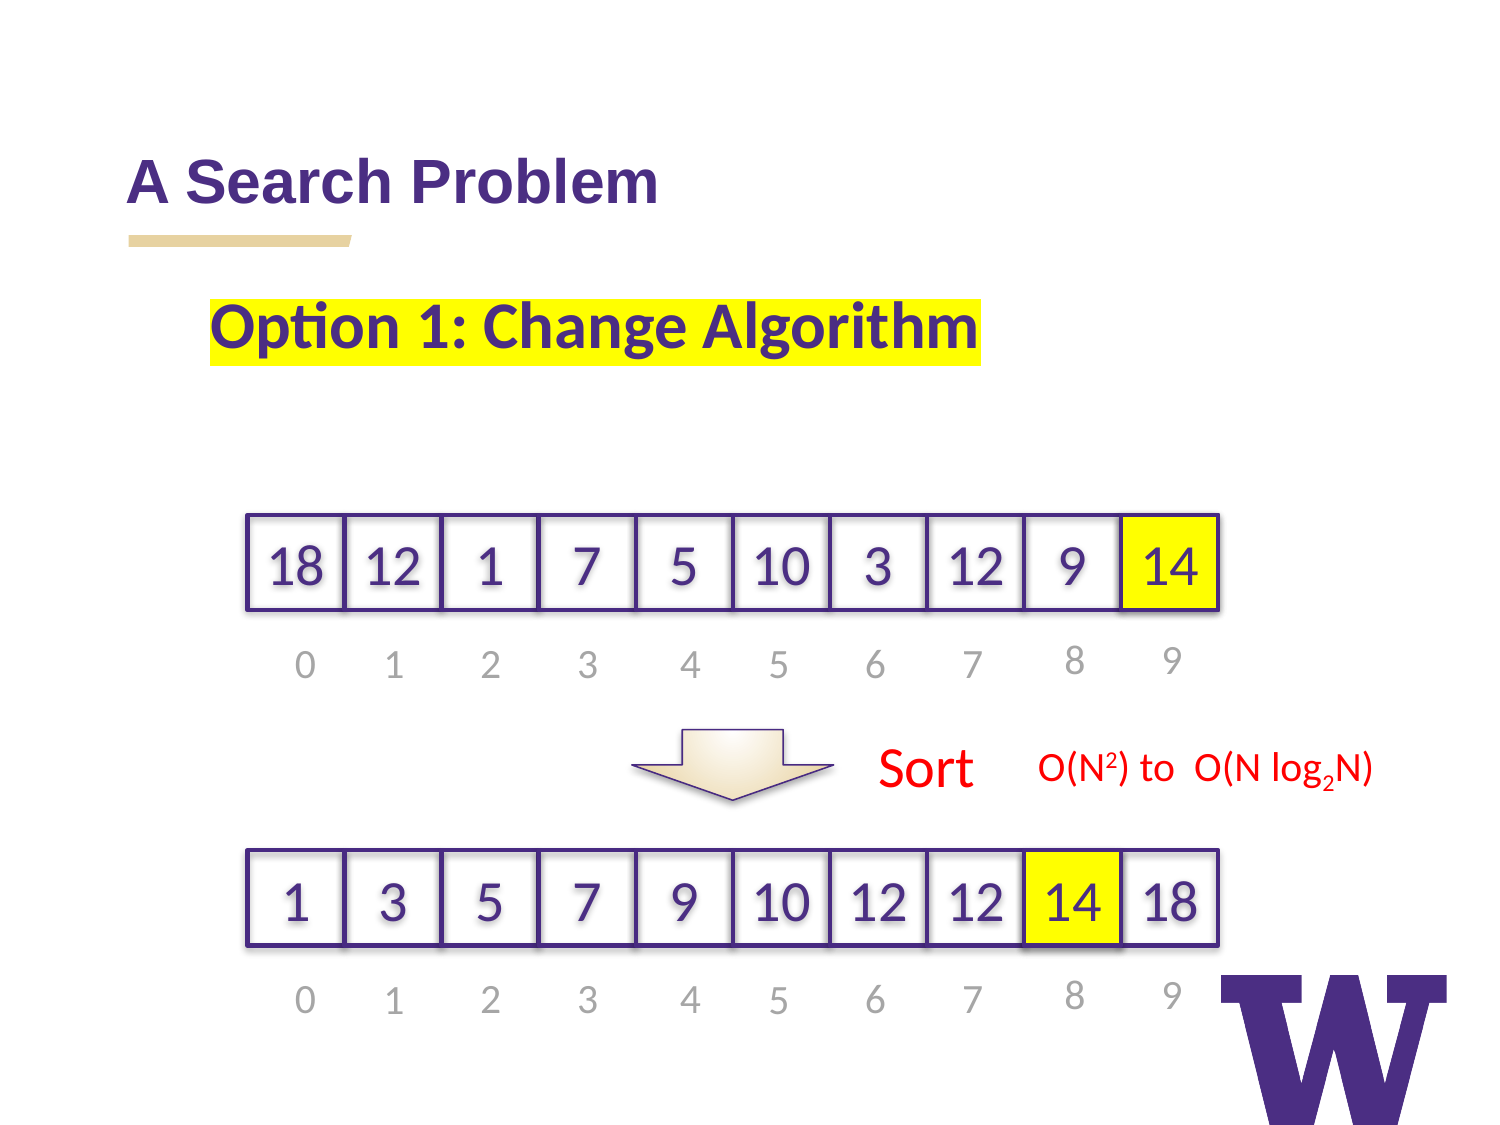

# A Search Problem
Option 1: Change Algorithm
18
12
1
7
5
10
3
12
9
14
14
8
9
0
2
3
4
6
7
1
5
Sort

O(N2) to  O(N log2N)
1
3
5
7
9
10
12
12
14
14
18
8
9
0
2
3
4
6
7
1
5